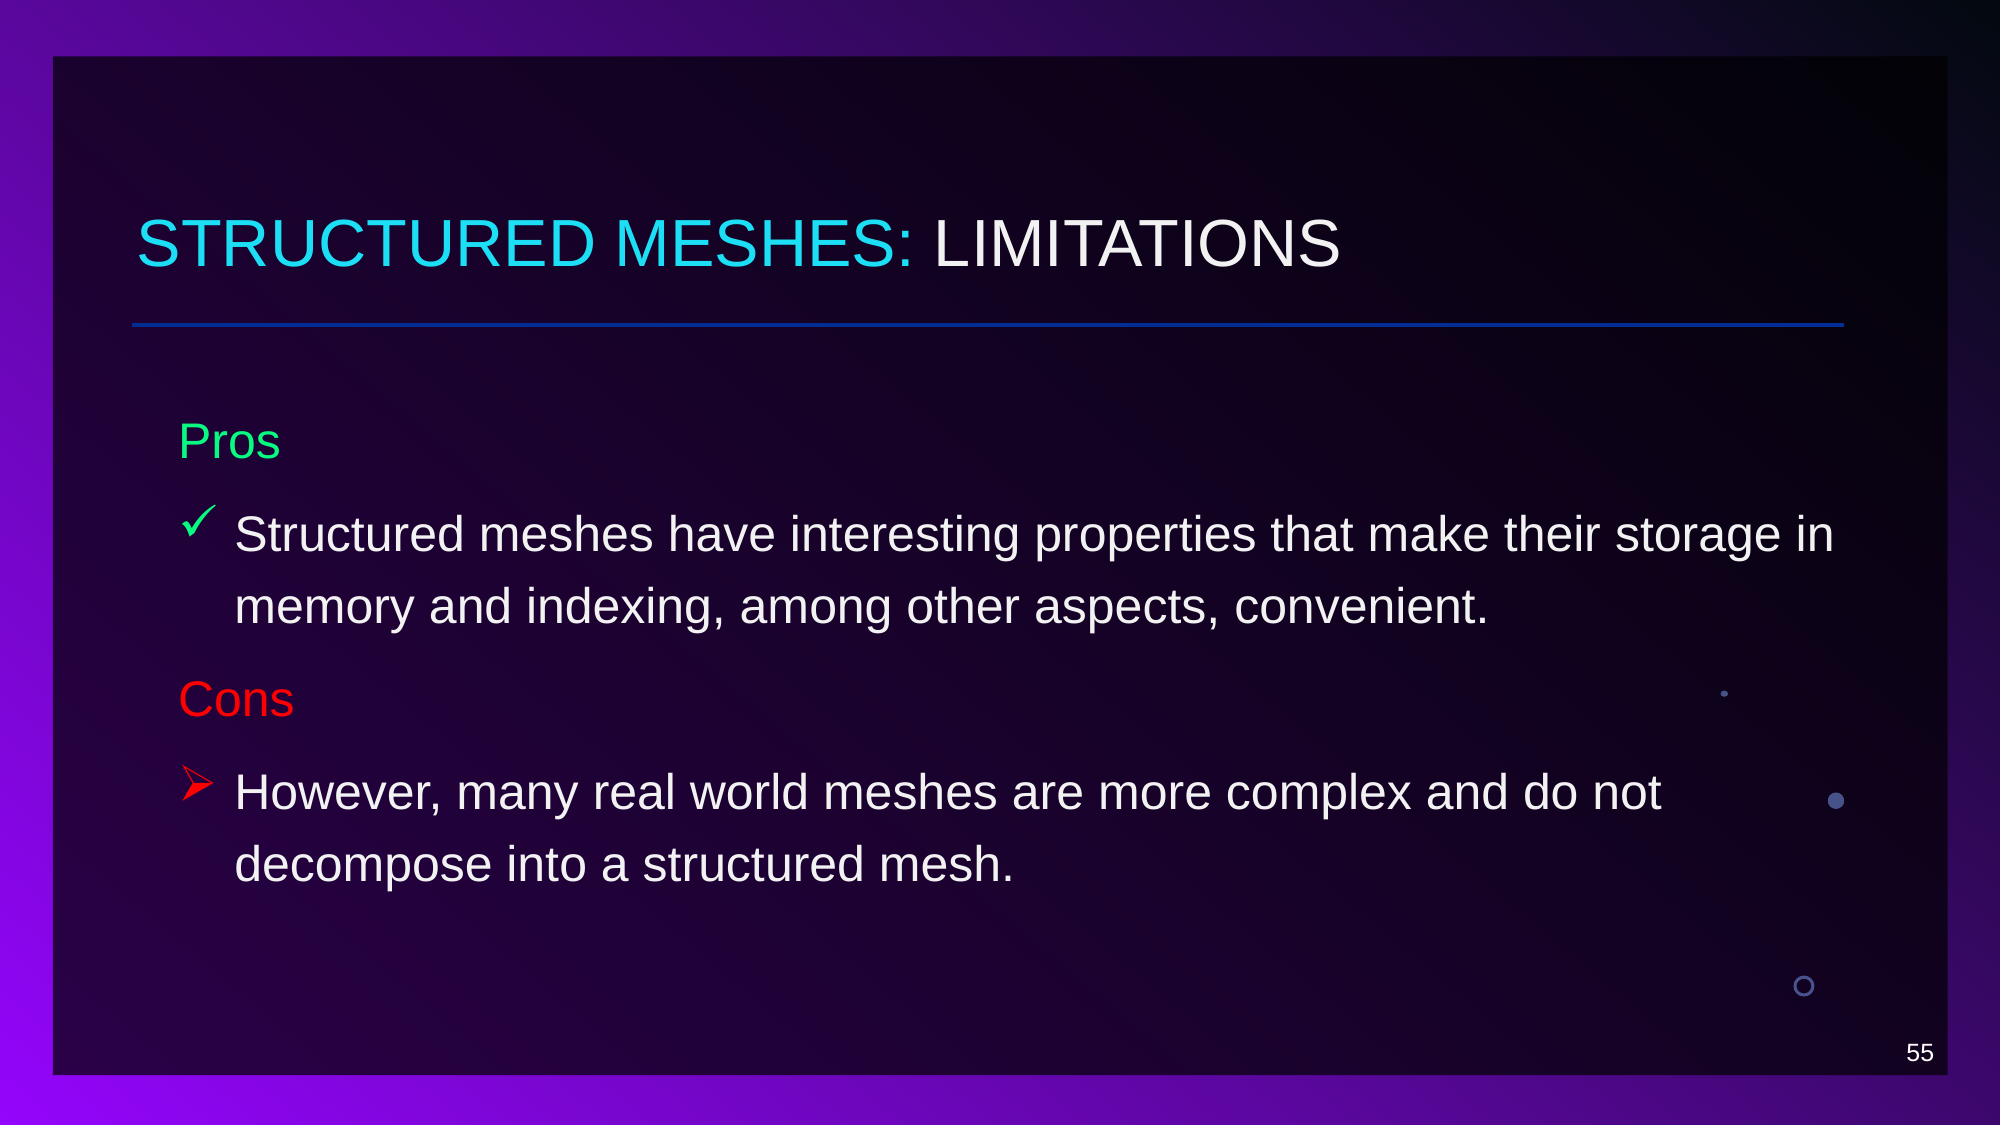

# Structured Meshes: Limitations
Pros
Structured meshes have interesting properties that make their storage in memory and indexing, among other aspects, convenient.
Cons
However, many real world meshes are more complex and do not decompose into a structured mesh.
55